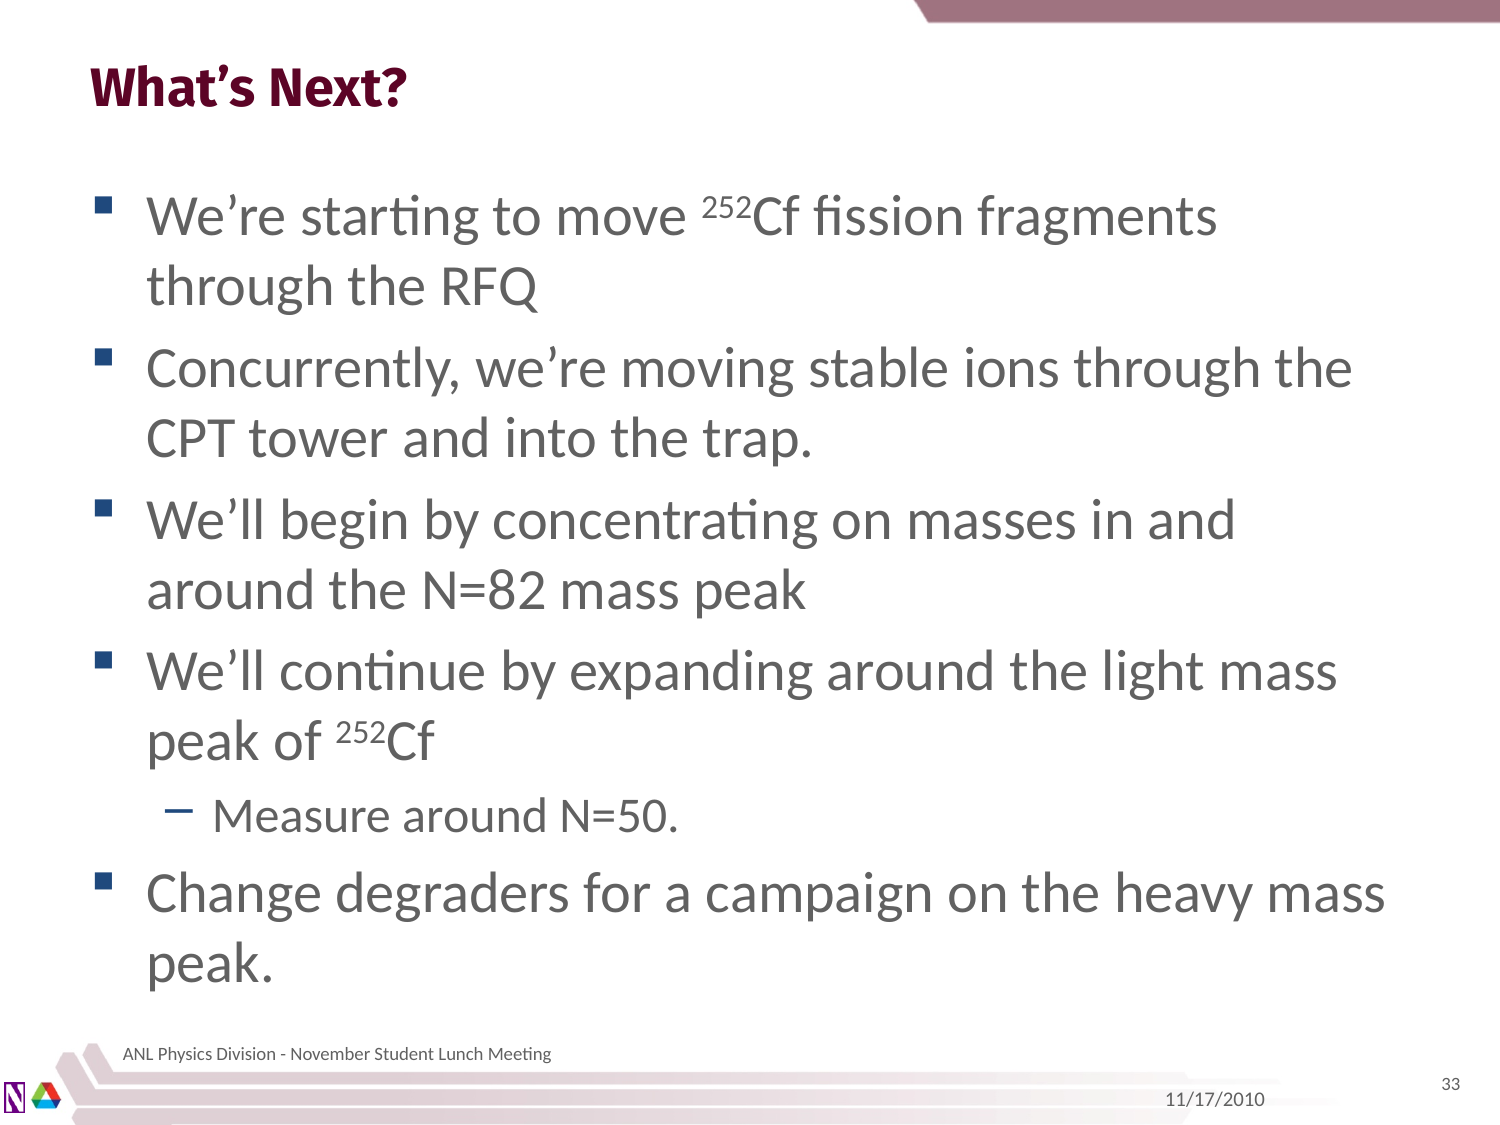

# What’s Next?
We’re starting to move 252Cf fission fragments through the RFQ
Concurrently, we’re moving stable ions through the CPT tower and into the trap.
We’ll begin by concentrating on masses in and around the N=82 mass peak
We’ll continue by expanding around the light mass peak of 252Cf
Measure around N=50.
Change degraders for a campaign on the heavy mass peak.
ANL Physics Division - November Student Lunch Meeting
33
11/17/2010